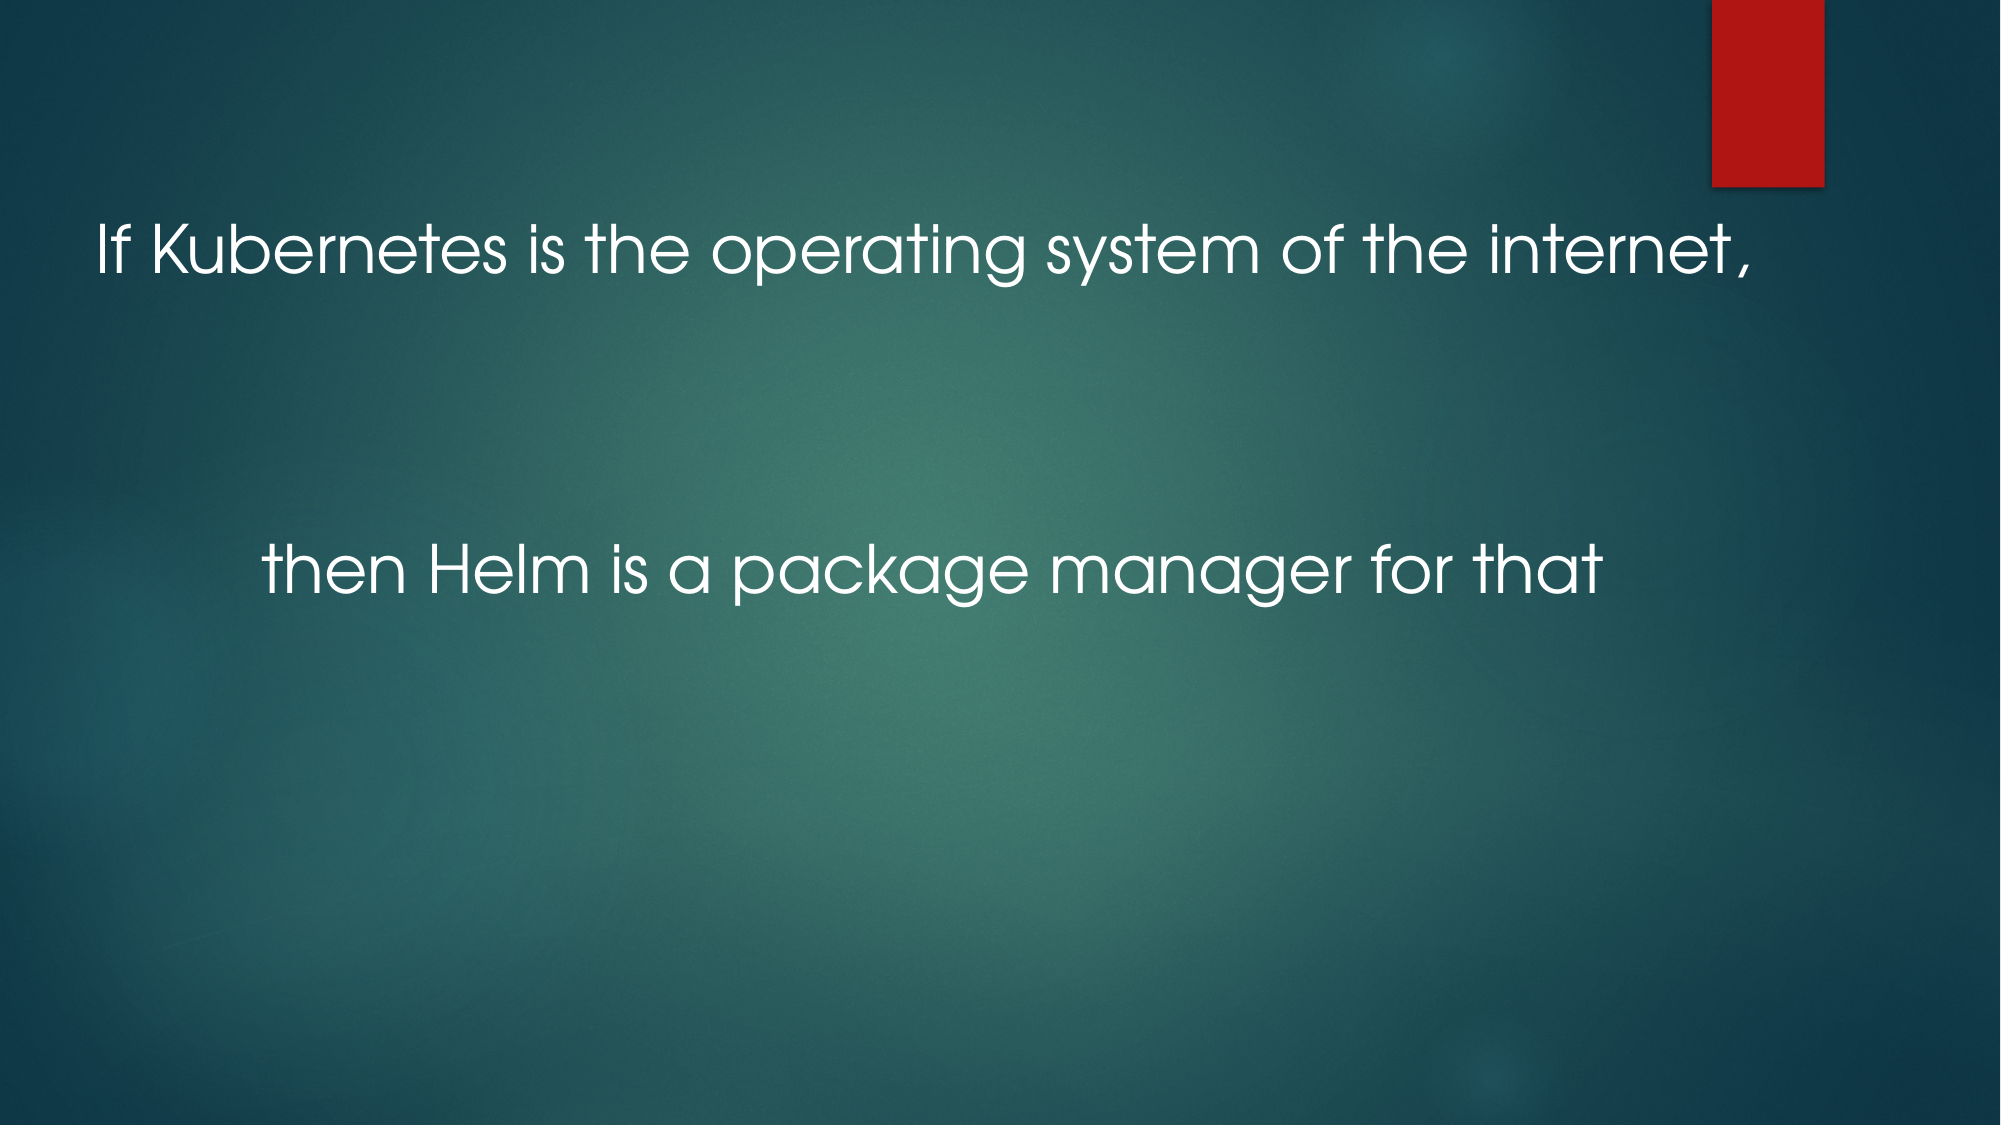

If Kubernetes is the operating system of the internet,

 then Helm is a package manager for that